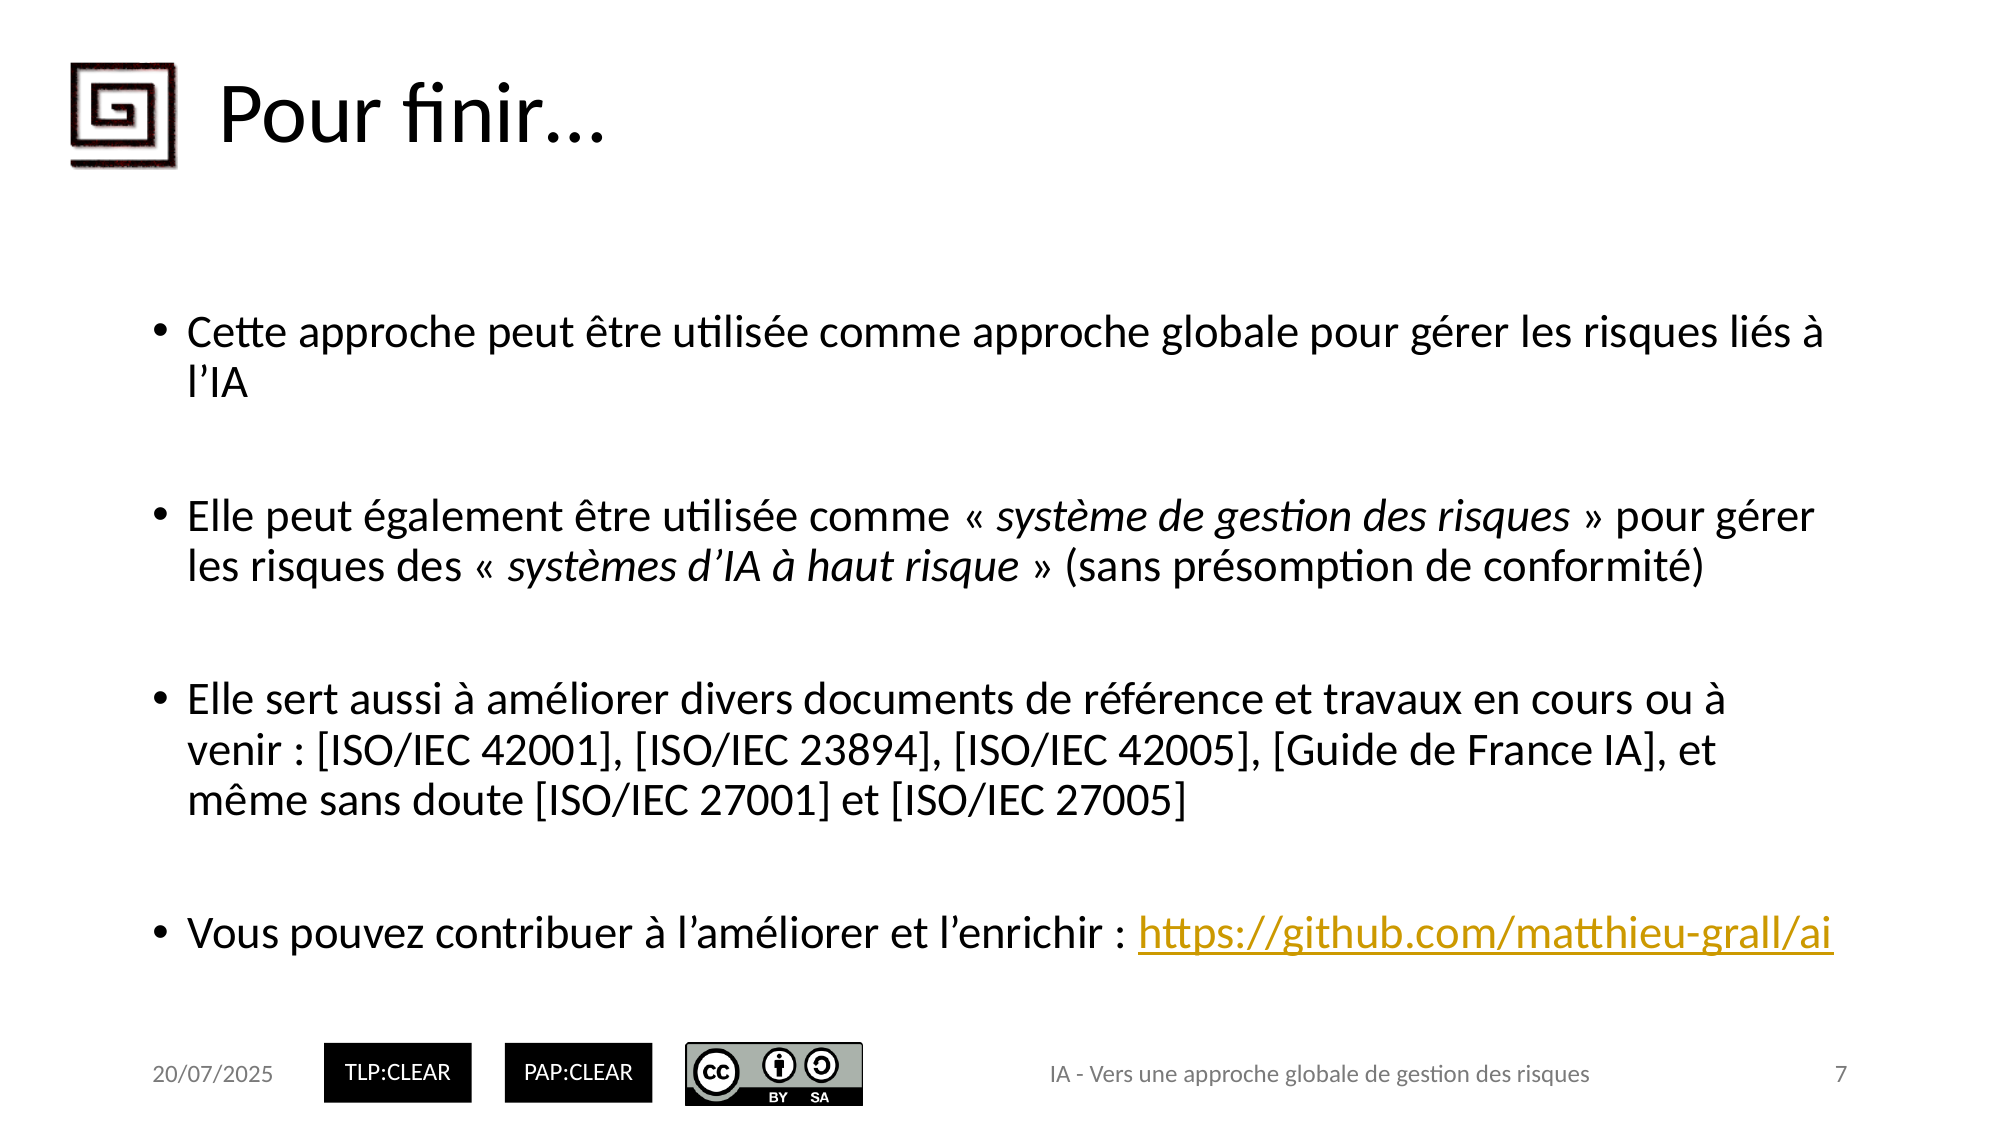

# Pour finir…
Cette approche peut être utilisée comme approche globale pour gérer les risques liés à l’IA

Elle peut également être utilisée comme « système de gestion des risques » pour gérer les risques des « systèmes d’IA à haut risque » (sans présomption de conformité)

Elle sert aussi à améliorer divers documents de référence et travaux en cours ou à venir : [ISO/IEC 42001], [ISO/IEC 23894], [ISO/IEC 42005], [Guide de France IA], et même sans doute [ISO/IEC 27001] et [ISO/IEC 27005]

Vous pouvez contribuer à l’améliorer et l’enrichir : https://github.com/matthieu-grall/ai

20/07/2025
IA - Vers une approche globale de gestion des risques
7